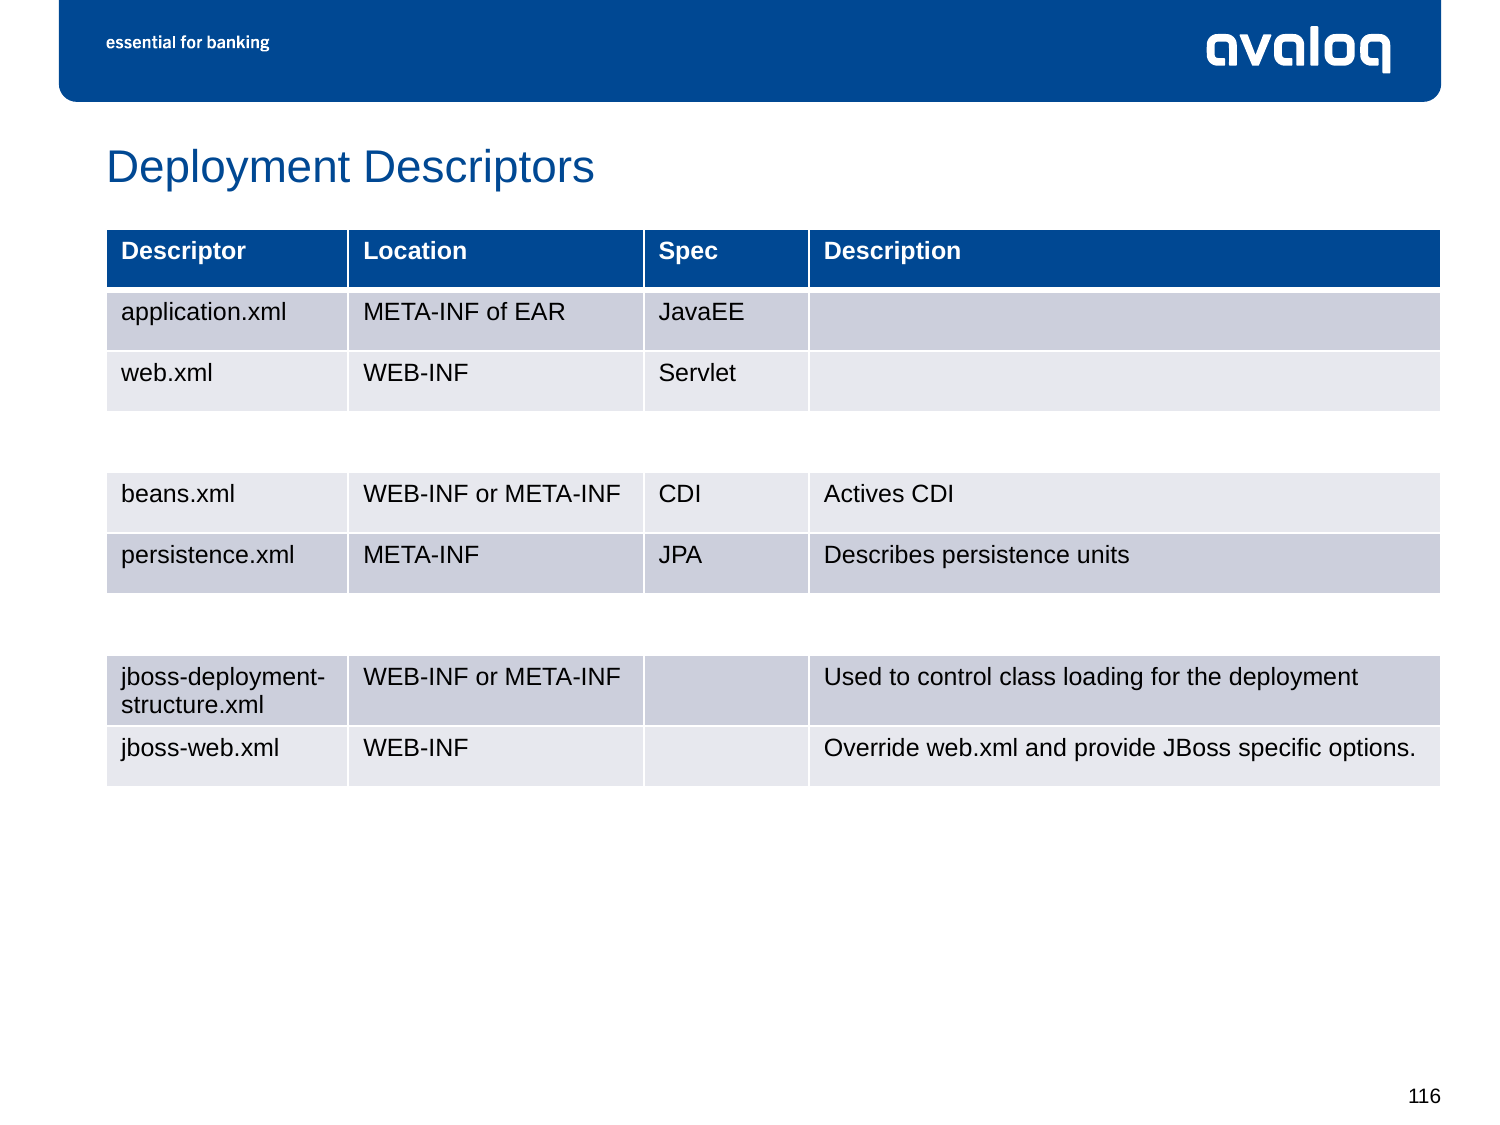

# Deployment Descriptors
| Descriptor | Location | Spec | Description |
| --- | --- | --- | --- |
| application.xml | META-INF of EAR | JavaEE |  |
| web.xml | WEB-INF | Servlet |  |
|  |  |  |  |
| beans.xml | WEB-INF or META-INF | CDI | Actives CDI |
| persistence.xml | META-INF | JPA | Describes persistence units |
|  |  |  |  |
| jboss-deployment-structure.xml | WEB-INF or META-INF |  | Used to control class loading for the deployment |
| jboss-web.xml | WEB-INF |  | Override web.xml and provide JBoss specific options. |

116